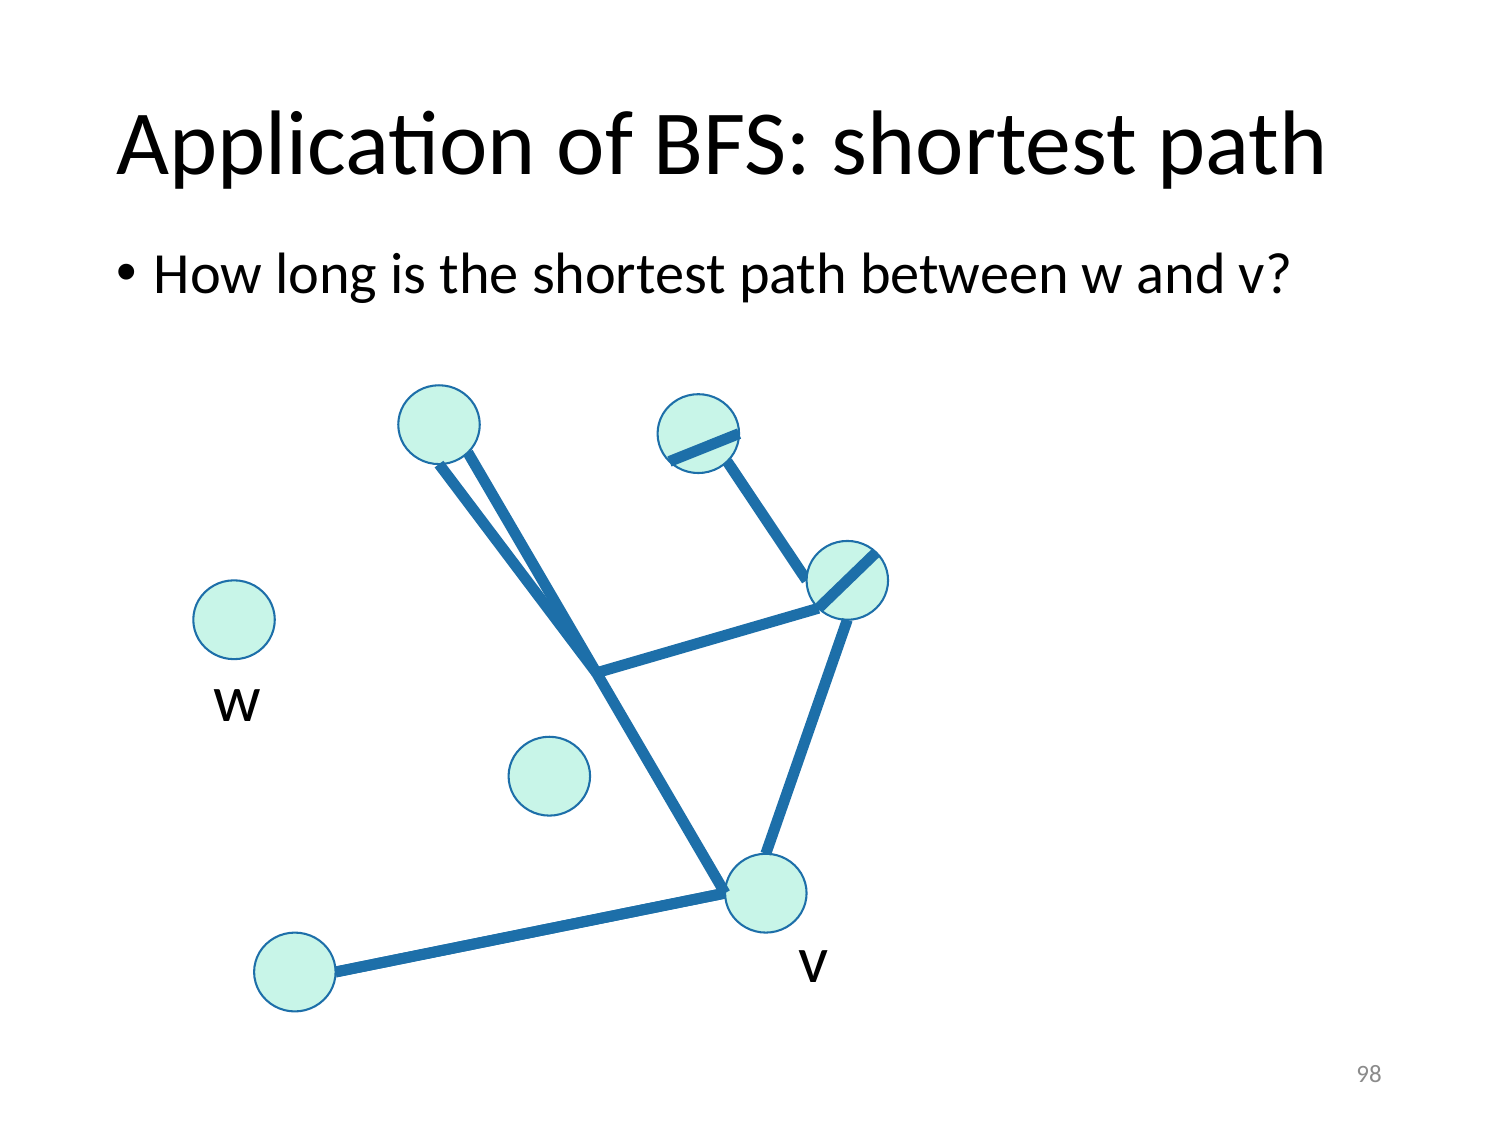

# Application of BFS: shortest path
How long is the shortest path between w and v?

w

v

98